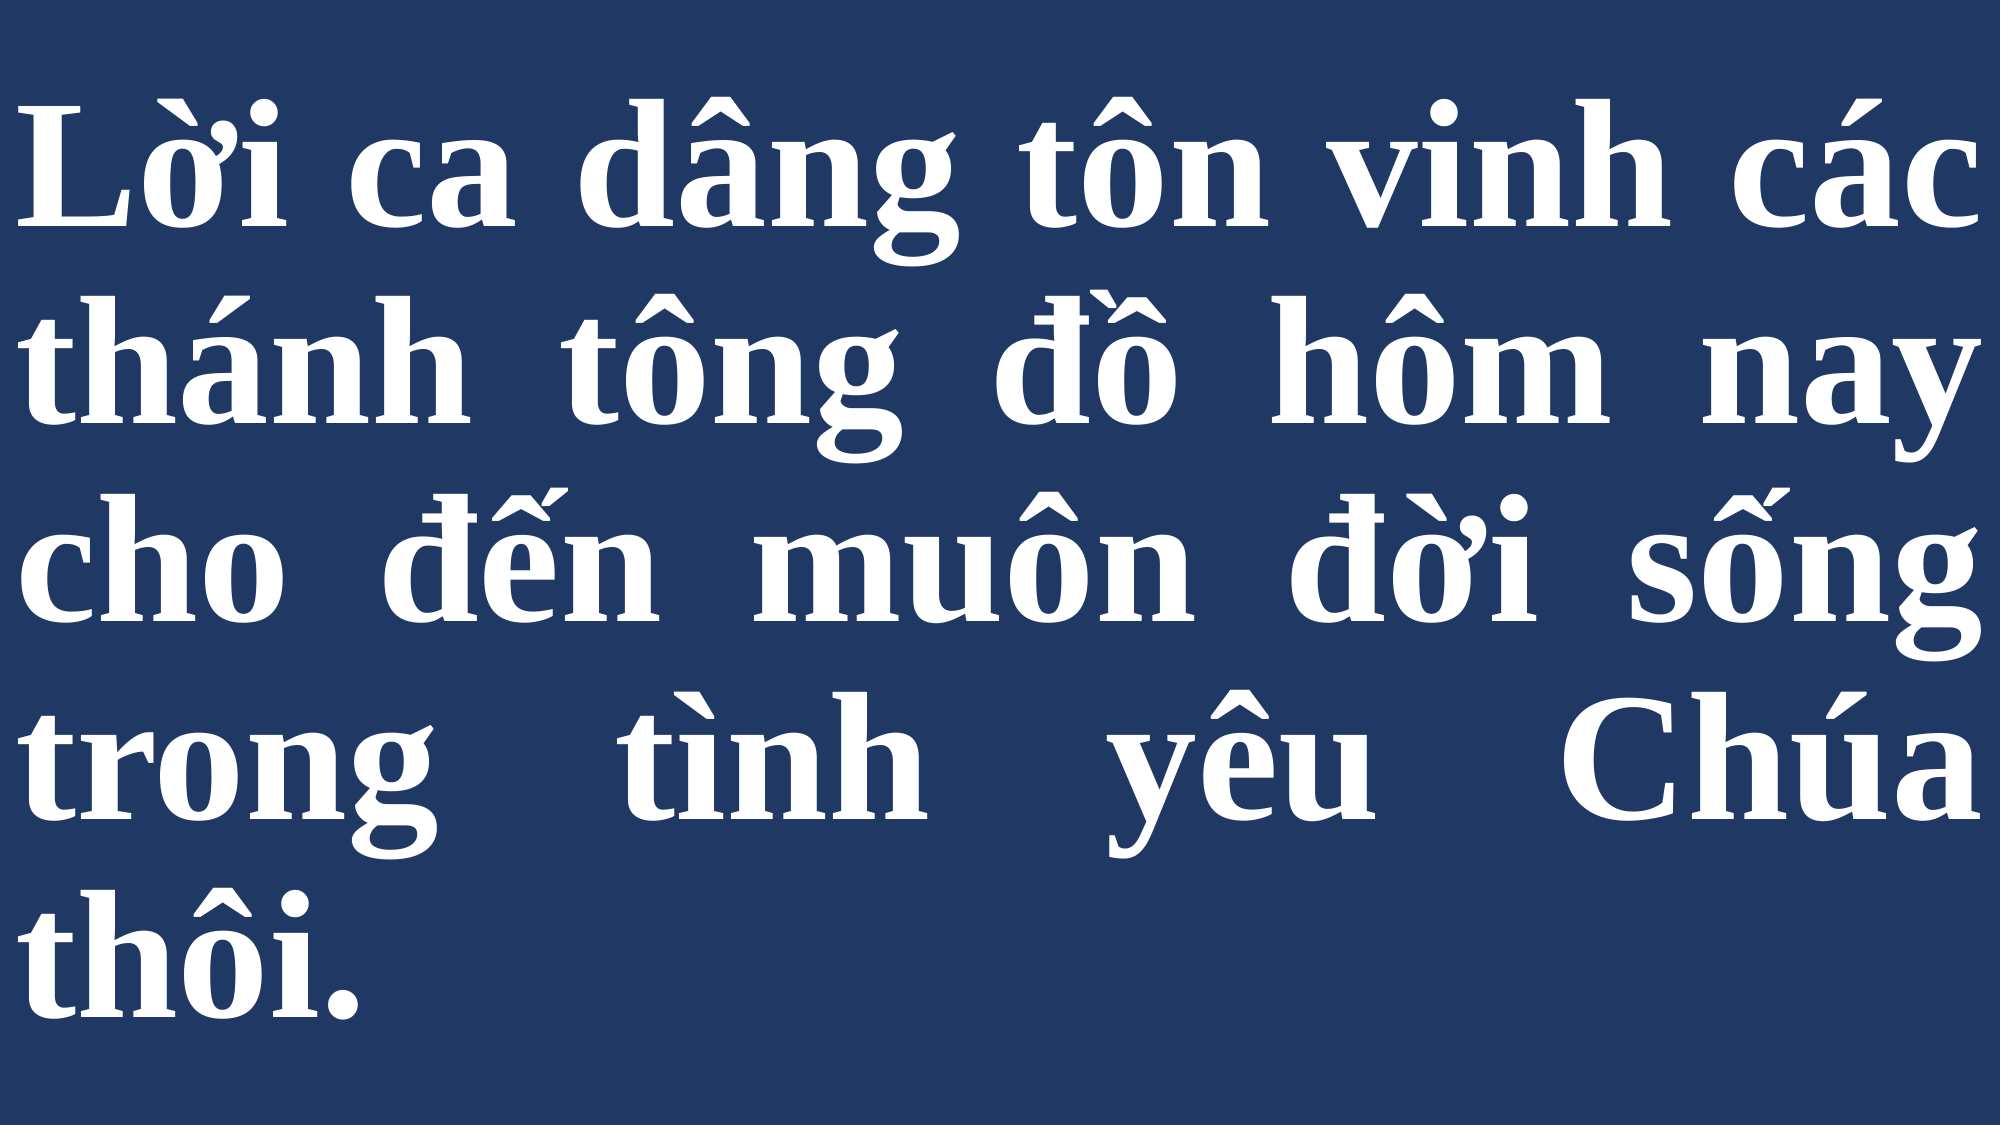

# Lời ca dâng tôn vinh các thánh tông đồ hôm nay cho đến muôn đời sống trong tình yêu Chúa thôi.